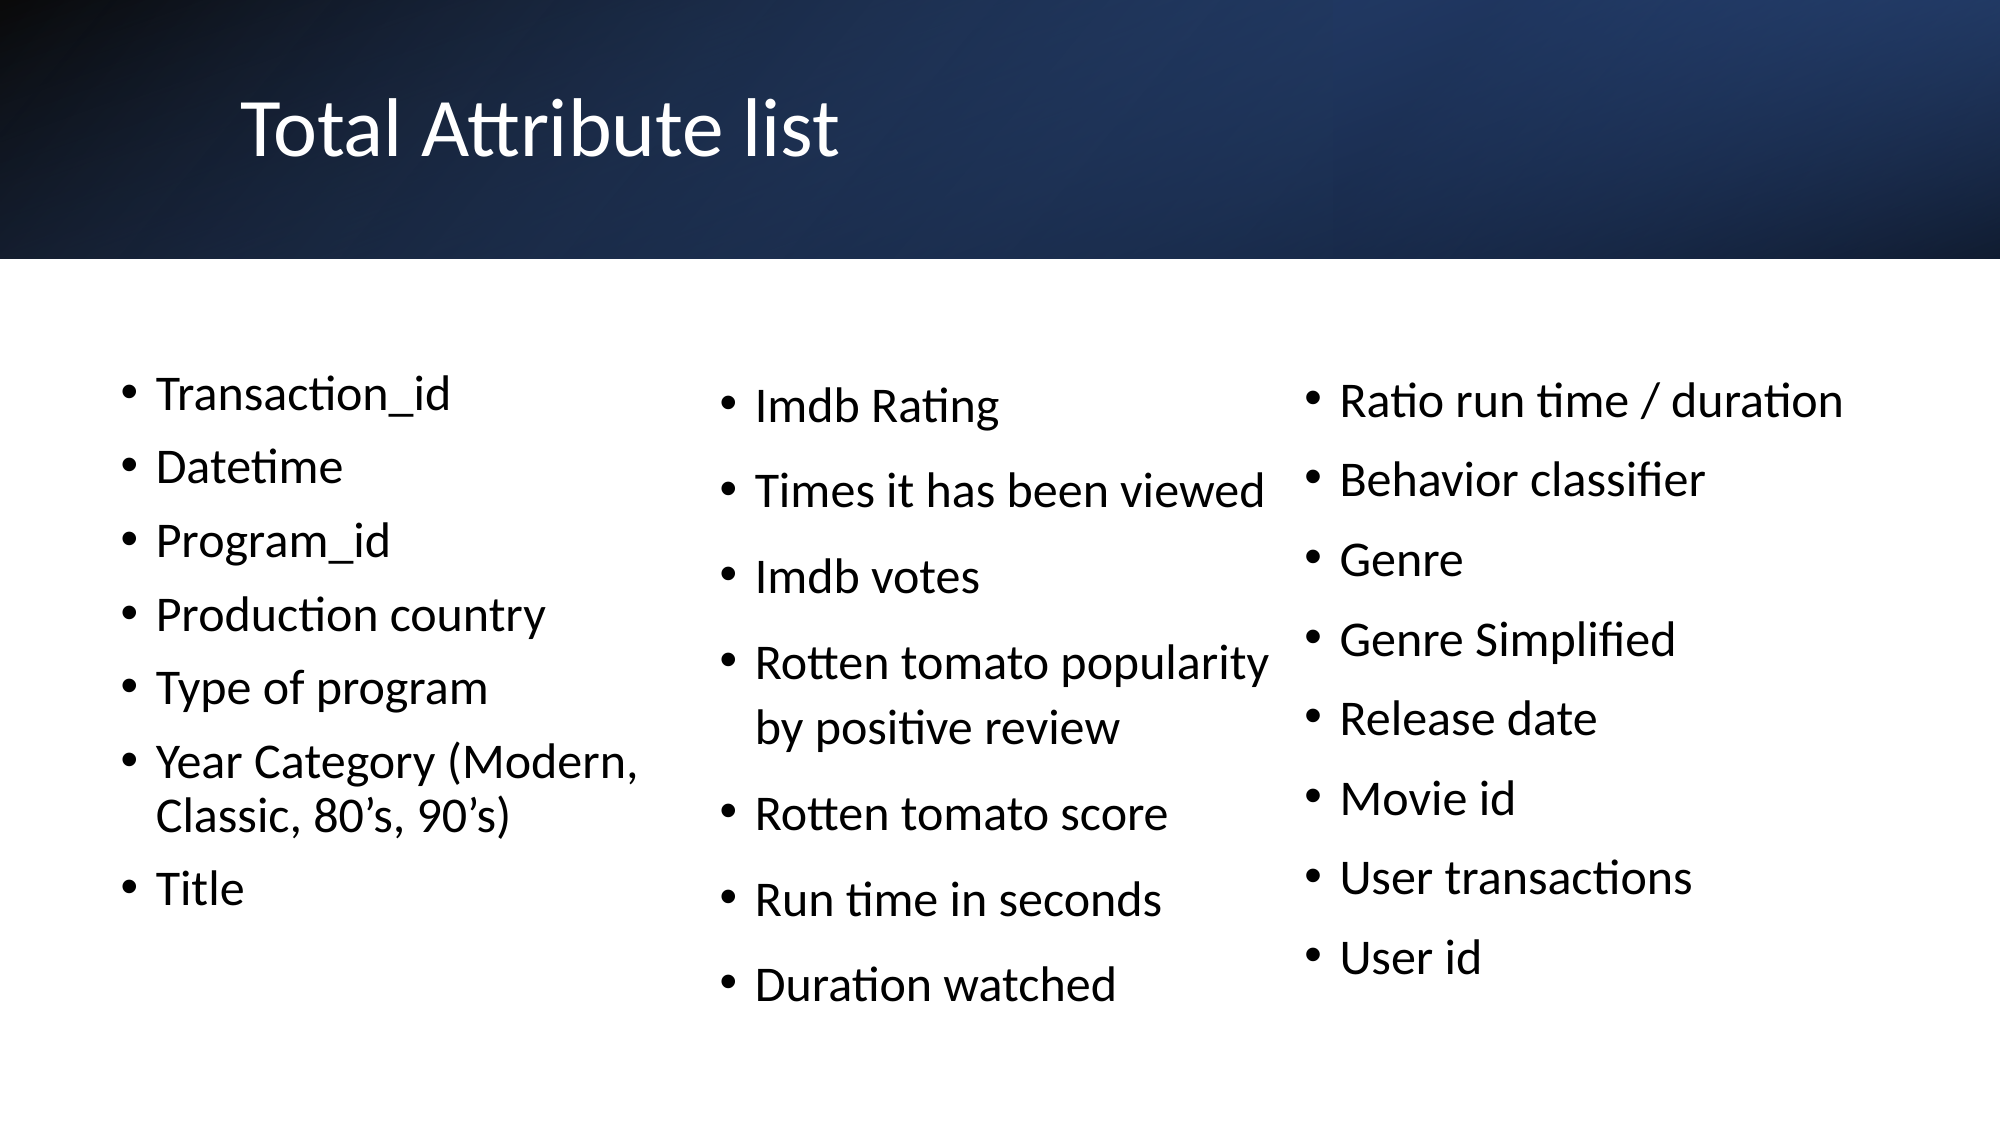

# Total Attribute list
Imdb Rating
Times it has been viewed
Imdb votes
Rotten tomato popularity by positive review
Rotten tomato score
Run time in seconds
Duration watched
Transaction_id
Datetime
Program_id
Production country
Type of program
Year Category (Modern, Classic, 80’s, 90’s)
Title
Ratio run time / duration
Behavior classifier
Genre
Genre Simplified
Release date
Movie id
User transactions
User id